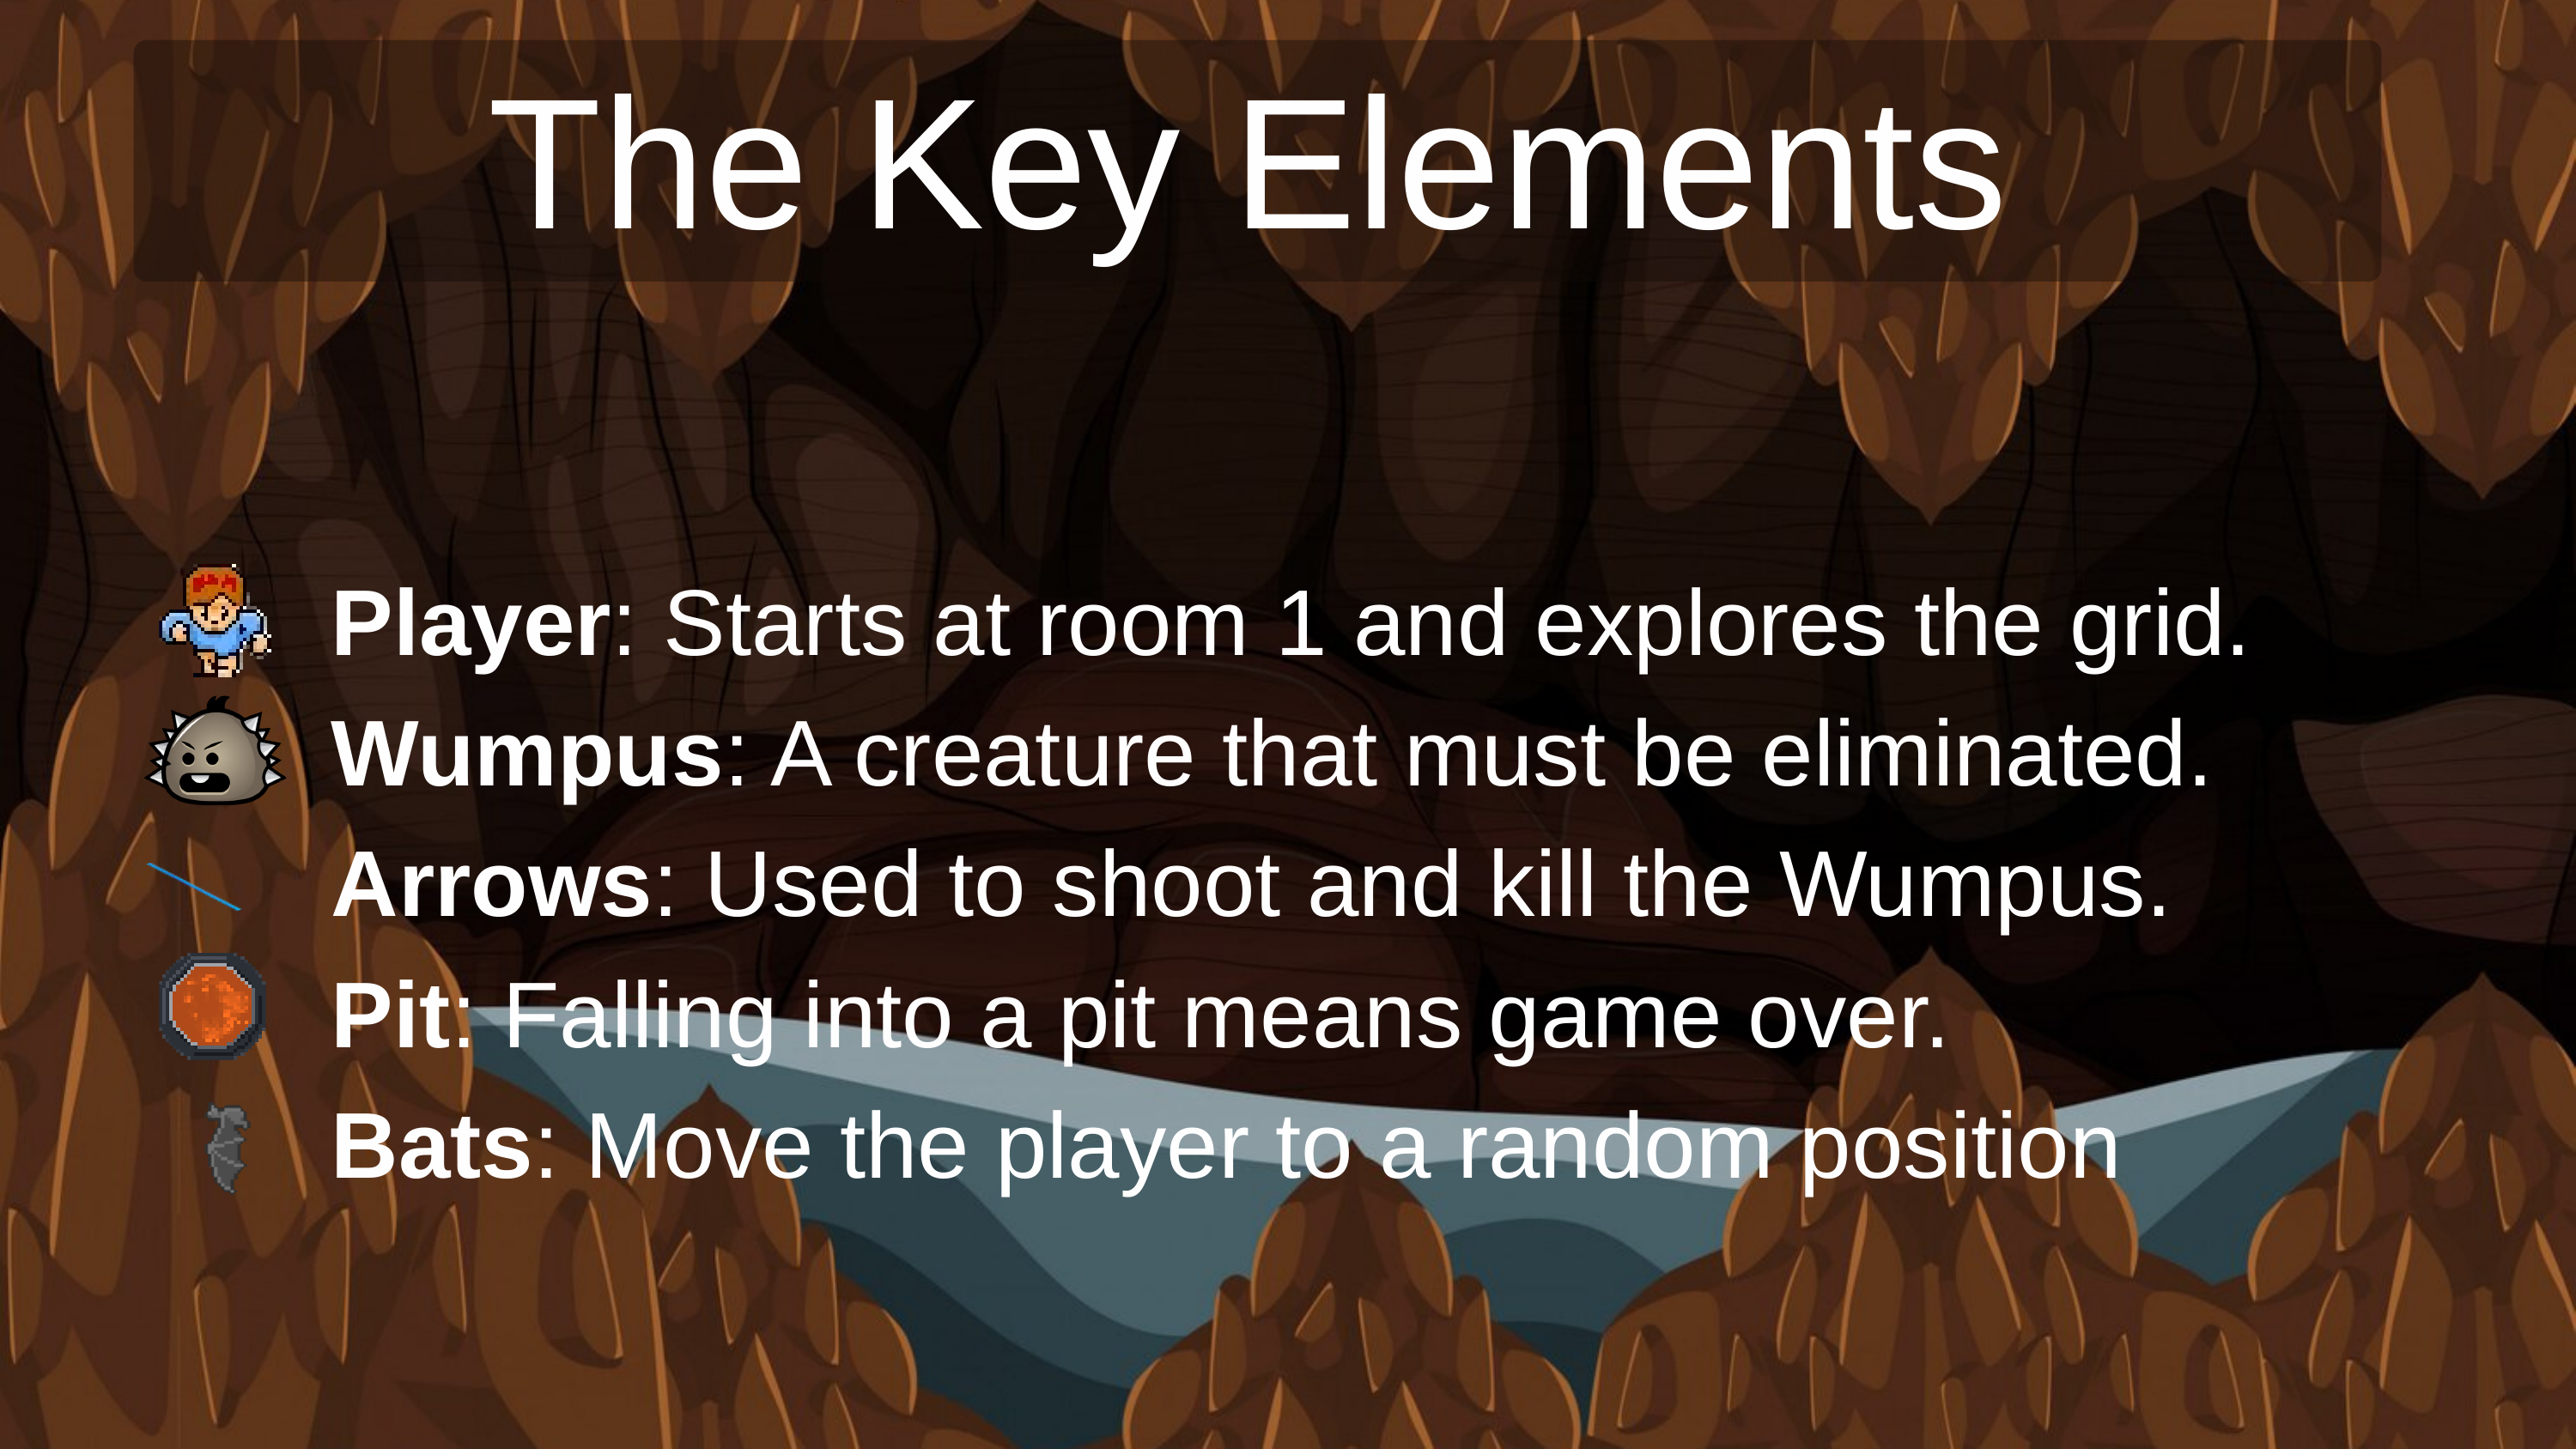

The Key Elements

      Player: Starts at room 1 and explores the grid.
      Wumpus: A creature that must be eliminated.
      Arrows: Used to shoot and kill the Wumpus.
      Pit: Falling into a pit means game over.
      Bats: Move the player to a random position